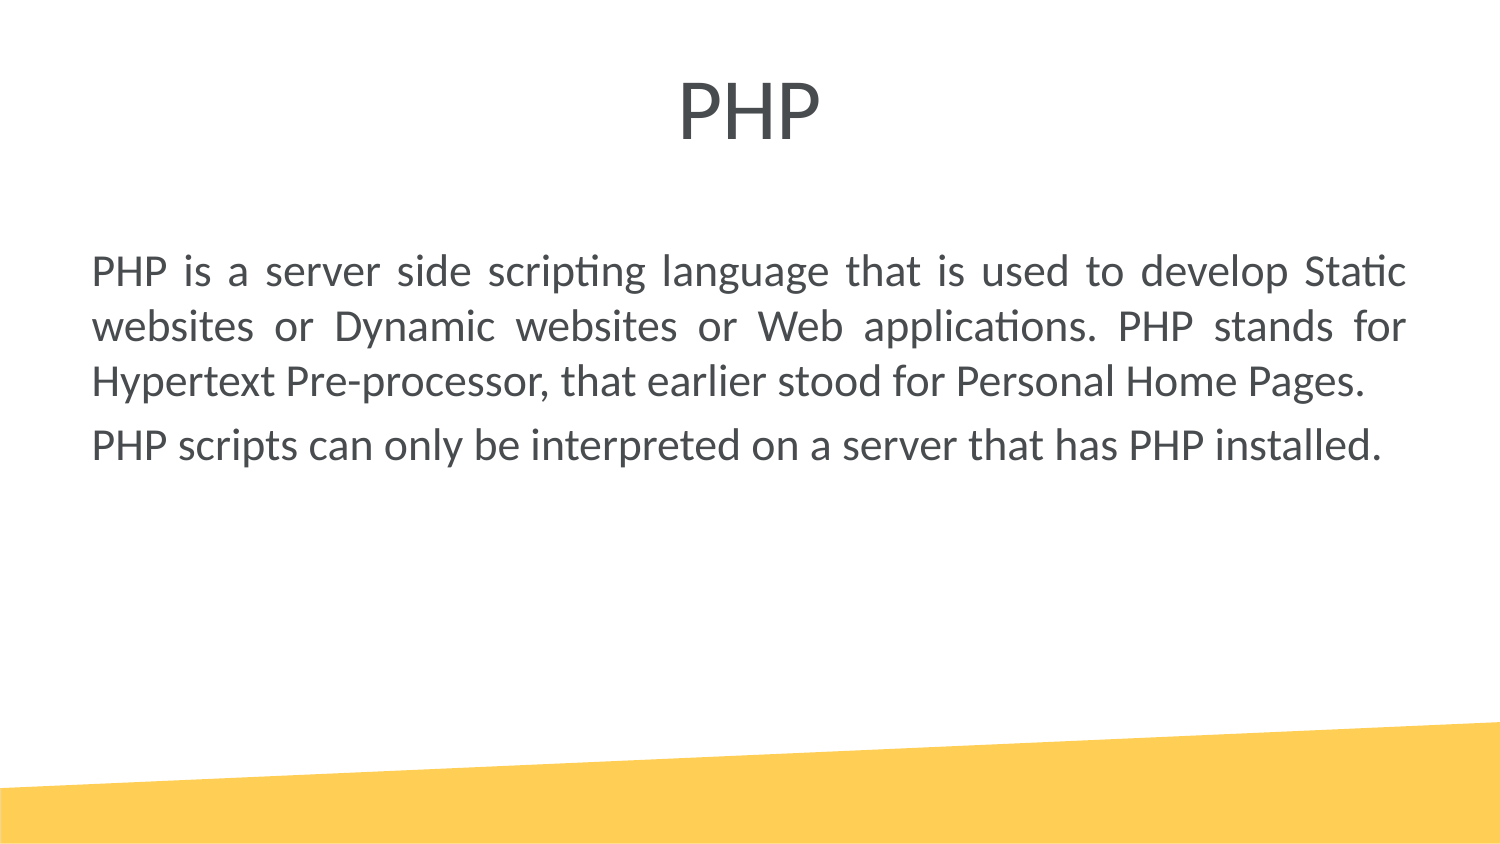

# PHP
PHP is a server side scripting language that is used to develop Static websites or Dynamic websites or Web applications. PHP stands for Hypertext Pre-processor, that earlier stood for Personal Home Pages.
PHP scripts can only be interpreted on a server that has PHP installed.